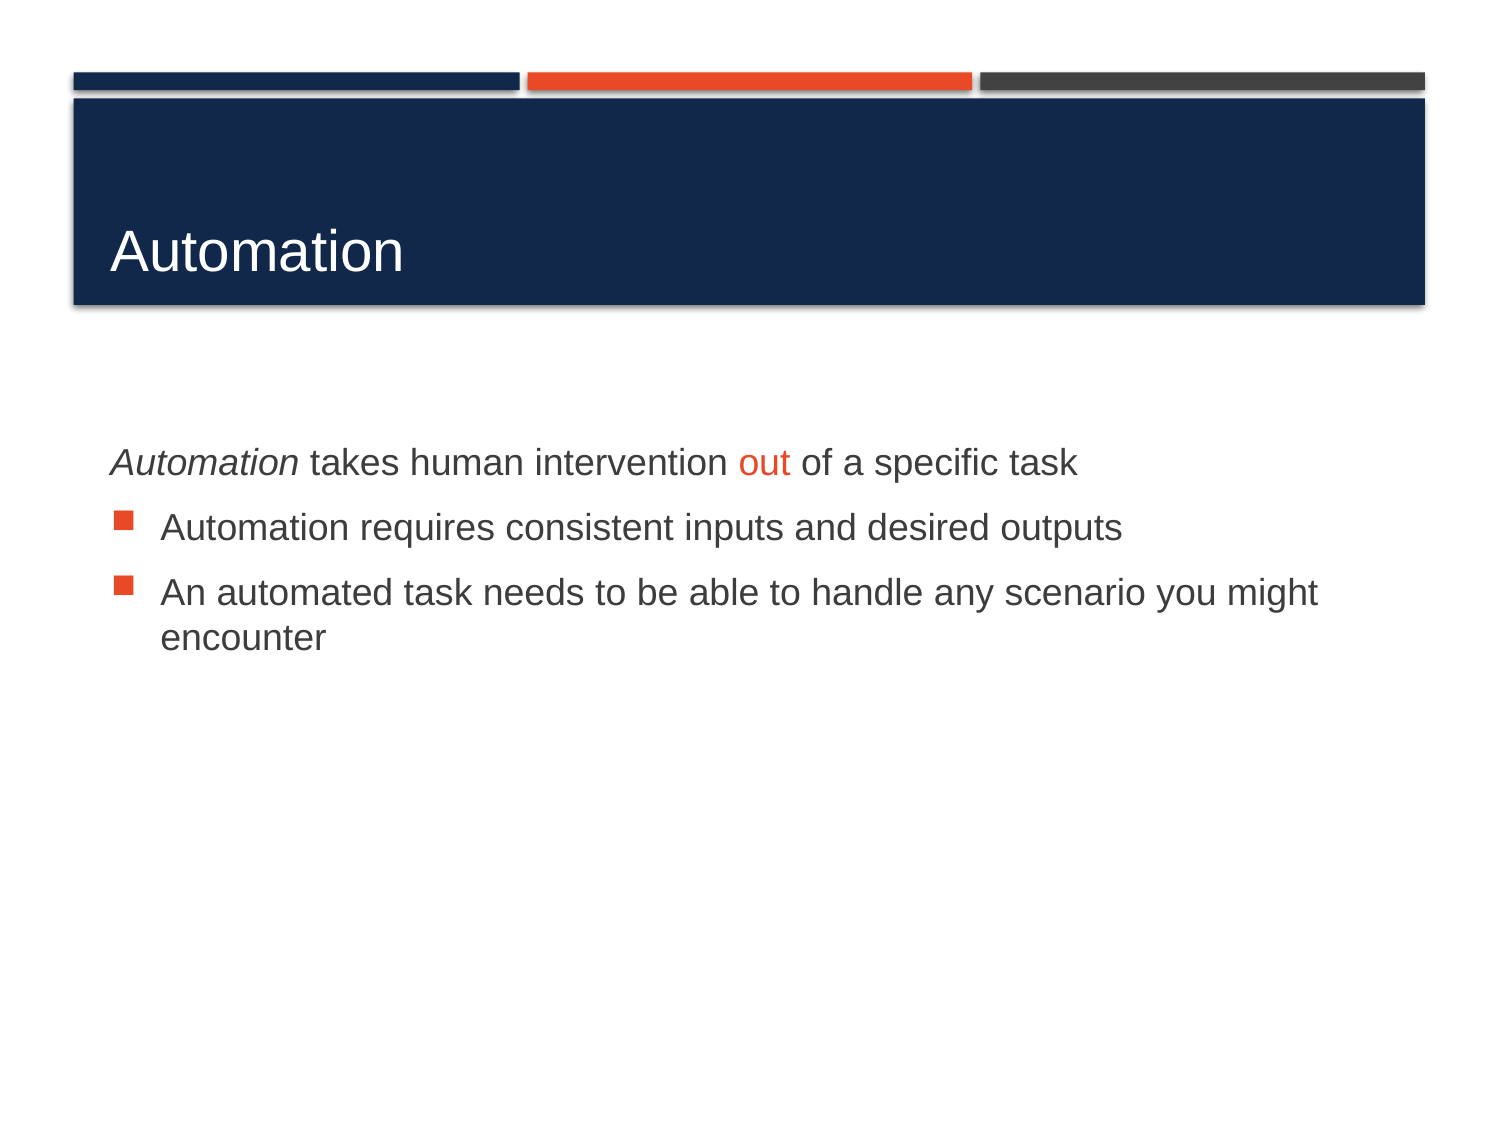

# Automation

Automation takes human intervention out of a specific task
Automation requires consistent inputs and desired outputs
An automated task needs to be able to handle any scenario you might encounter